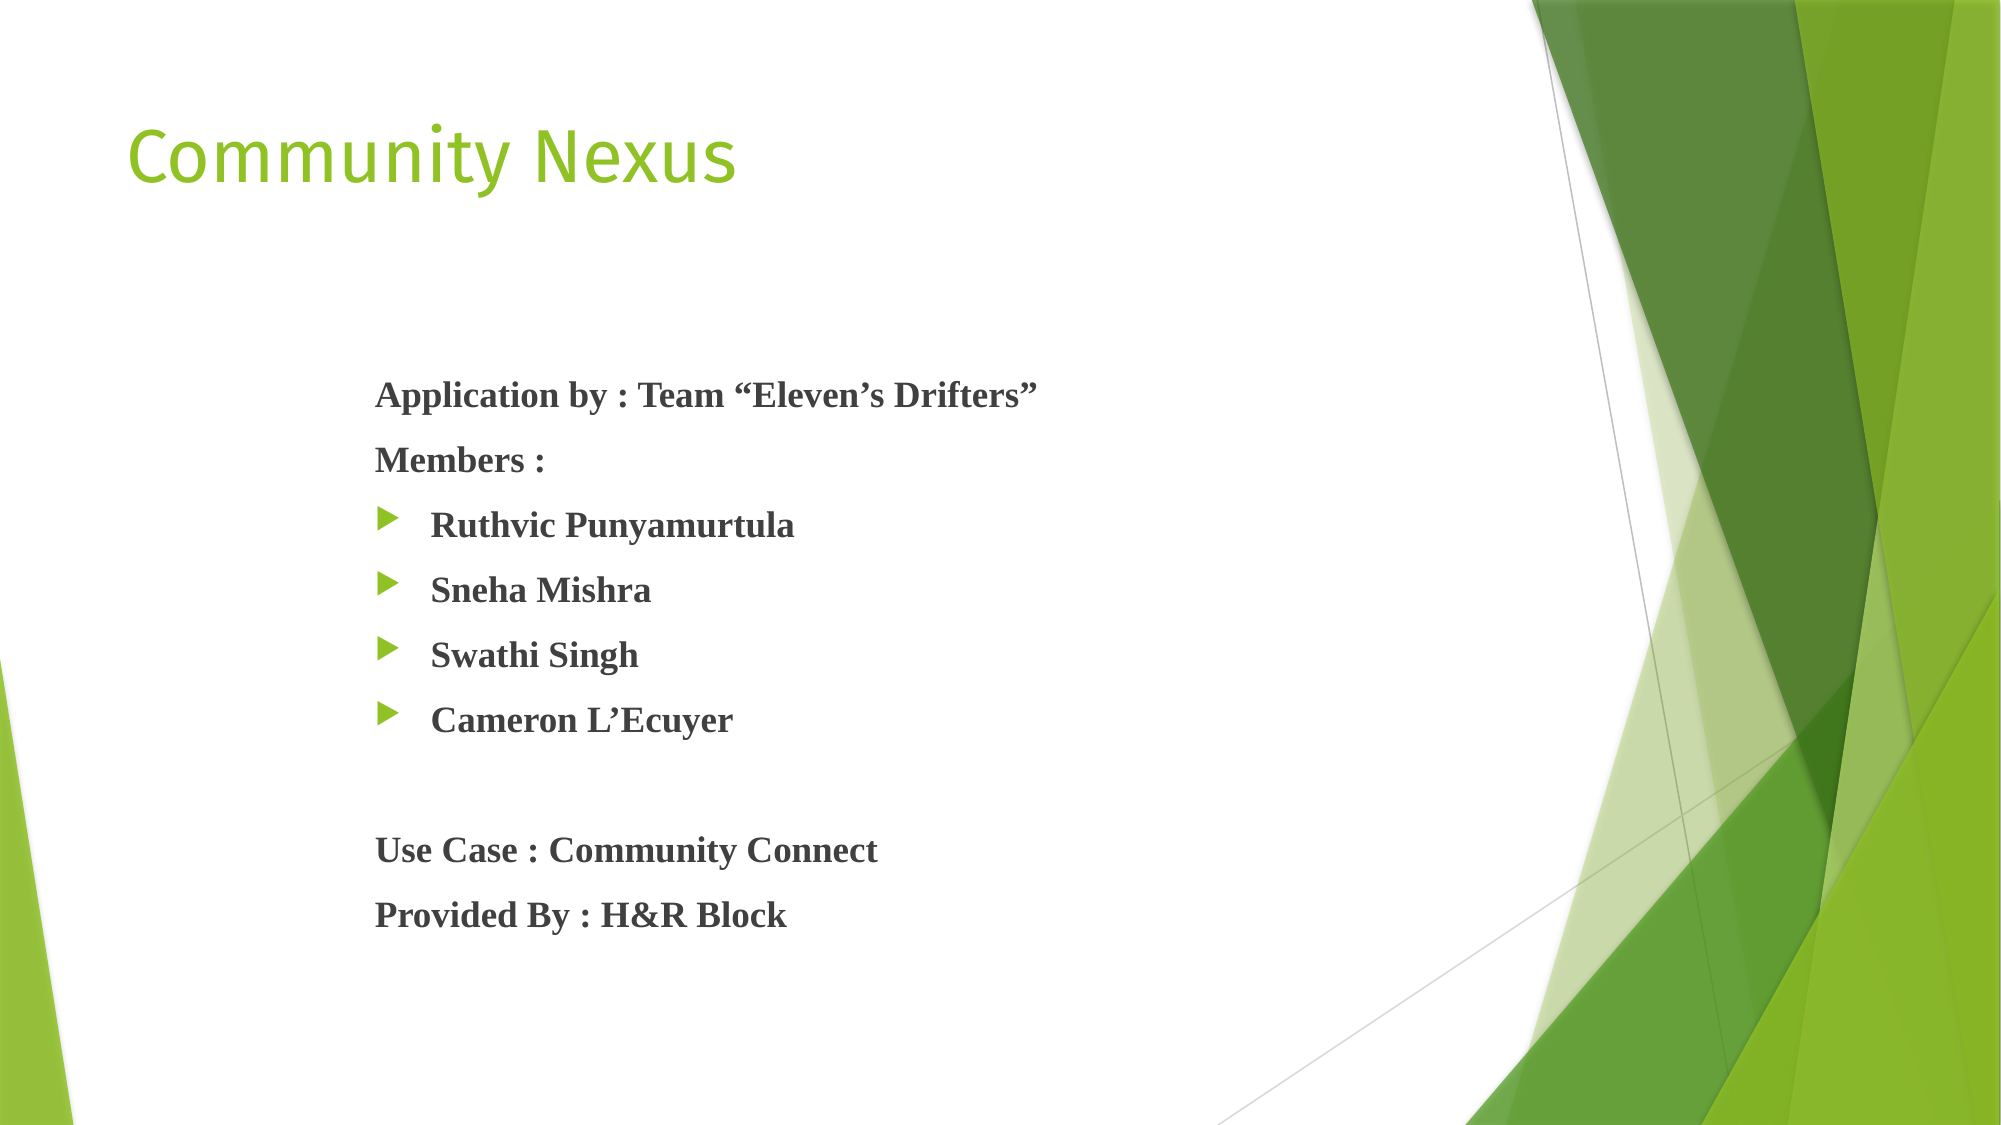

# Community Nexus
Application by : Team “Eleven’s Drifters”
Members :
Ruthvic Punyamurtula
Sneha Mishra
Swathi Singh
Cameron L’Ecuyer

Use Case : Community Connect
Provided By : H&R Block